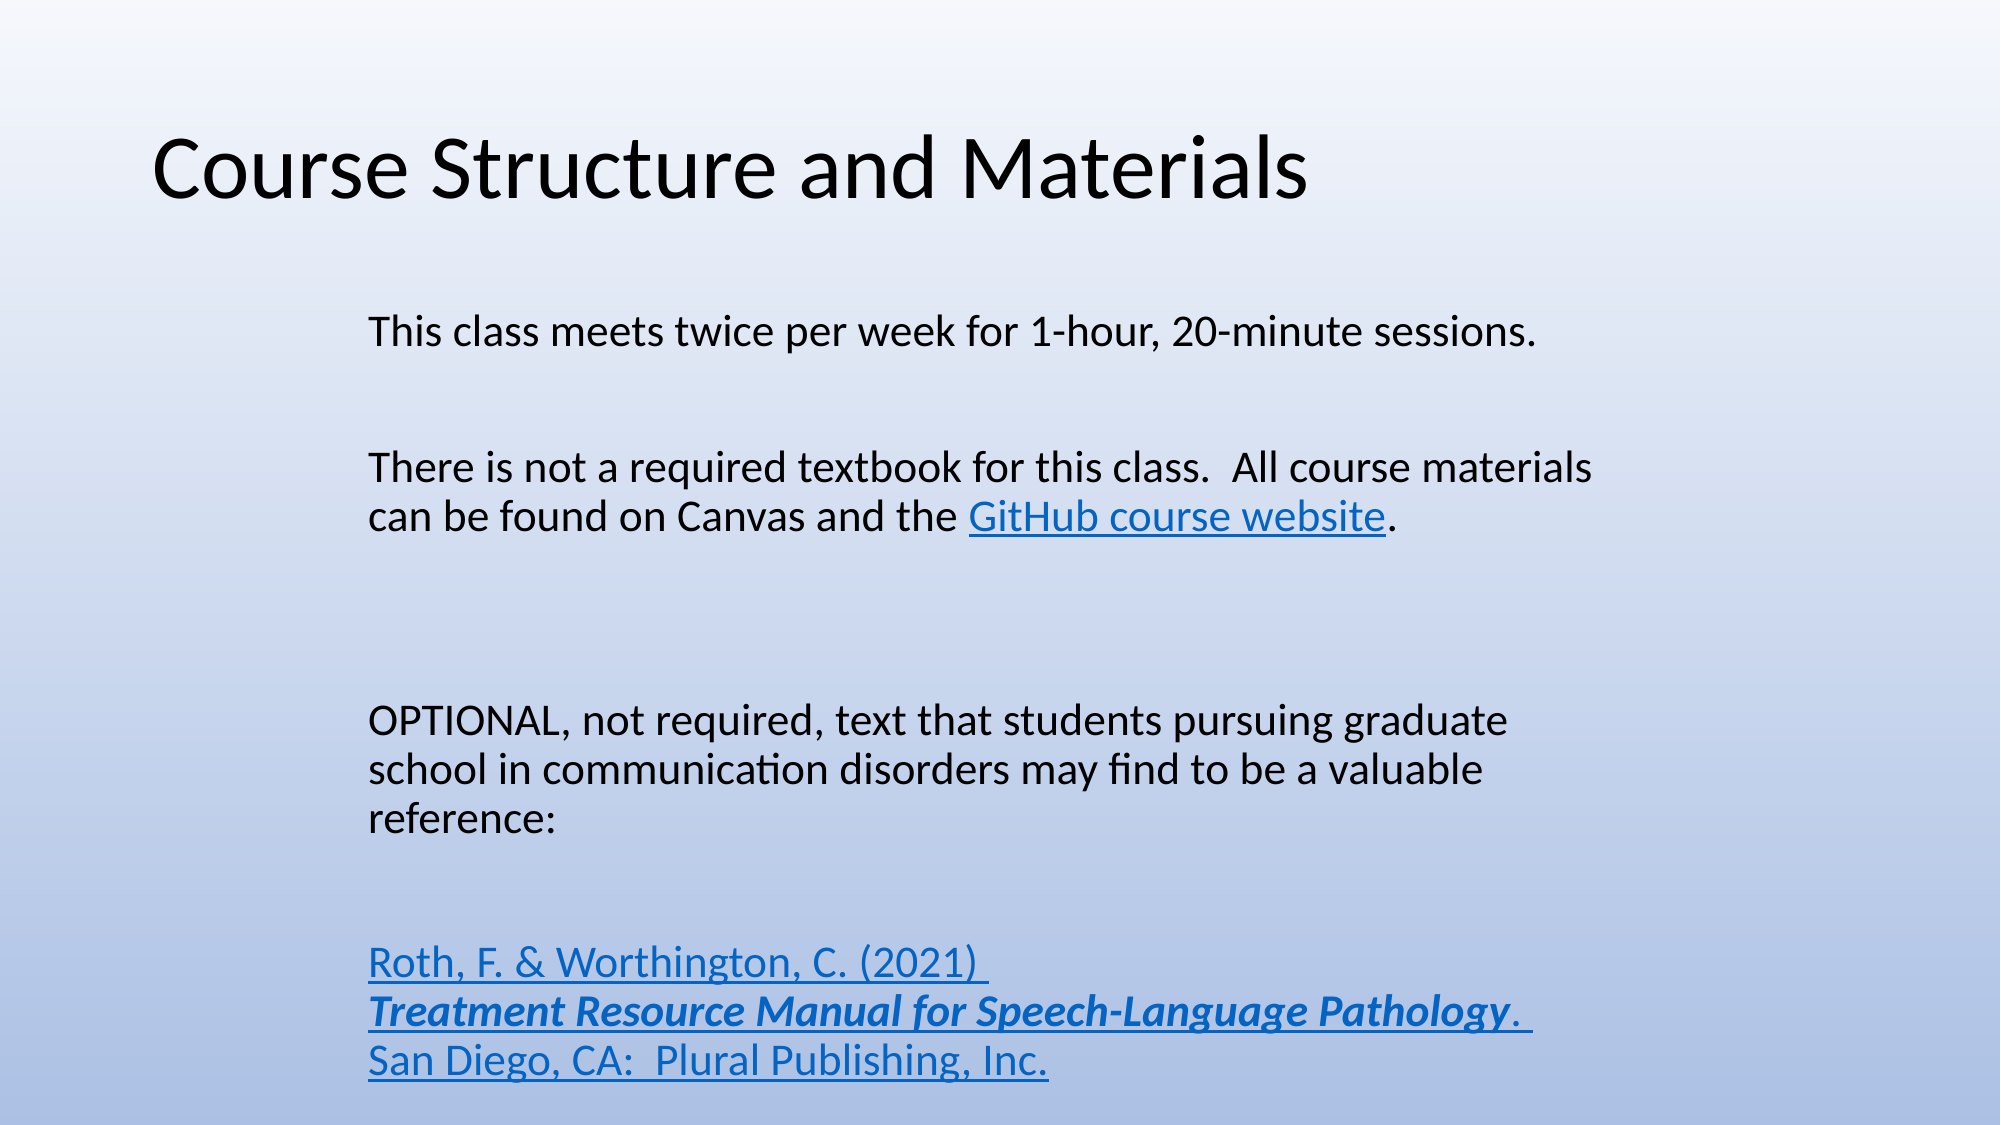

# Course Structure and Materials
This class meets twice per week for 1-hour, 20-minute sessions.

There is not a required textbook for this class.  All course materials can be found on Canvas and the GitHub course website.

OPTIONAL, not required, text that students pursuing graduate school in communication disorders may find to be a valuable reference:

Roth, F. & Worthington, C. (2021) Treatment Resource Manual for Speech-Language Pathology. San Diego, CA:  Plural Publishing, Inc.